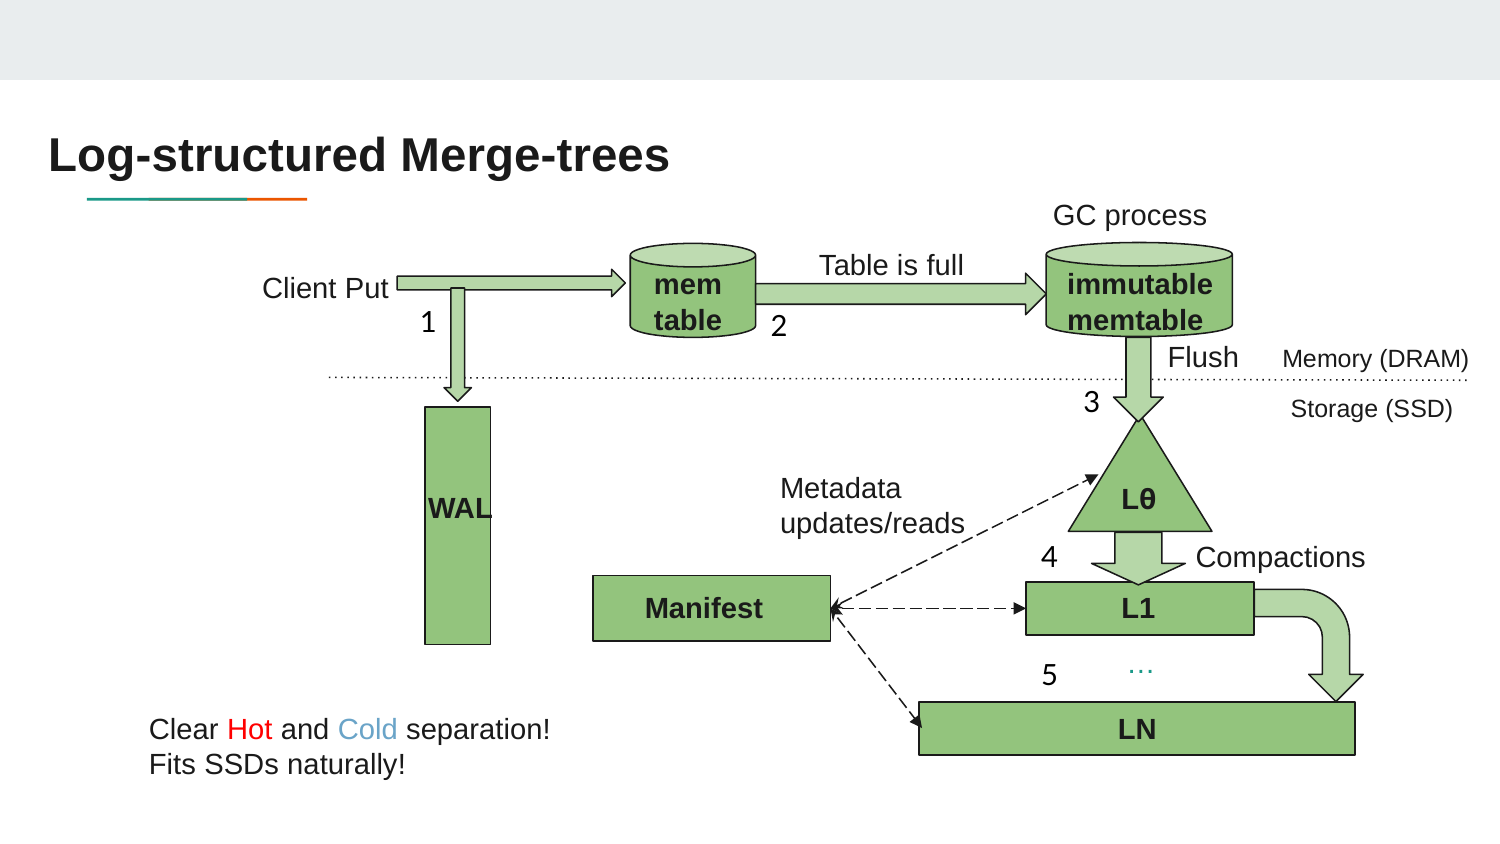

# Log-structured Merge-trees
GC process
Table is full

mem
table
immutable memtable
Client Put

1
2
Flush
Memory (DRAM)

3
Storage (SSD)

Metadata updates/reads
L𖺀
WAL

4
Compactions
Manifest
L1

…
5
Clear Hot and Cold separation!
Fits SSDs naturally!
LN